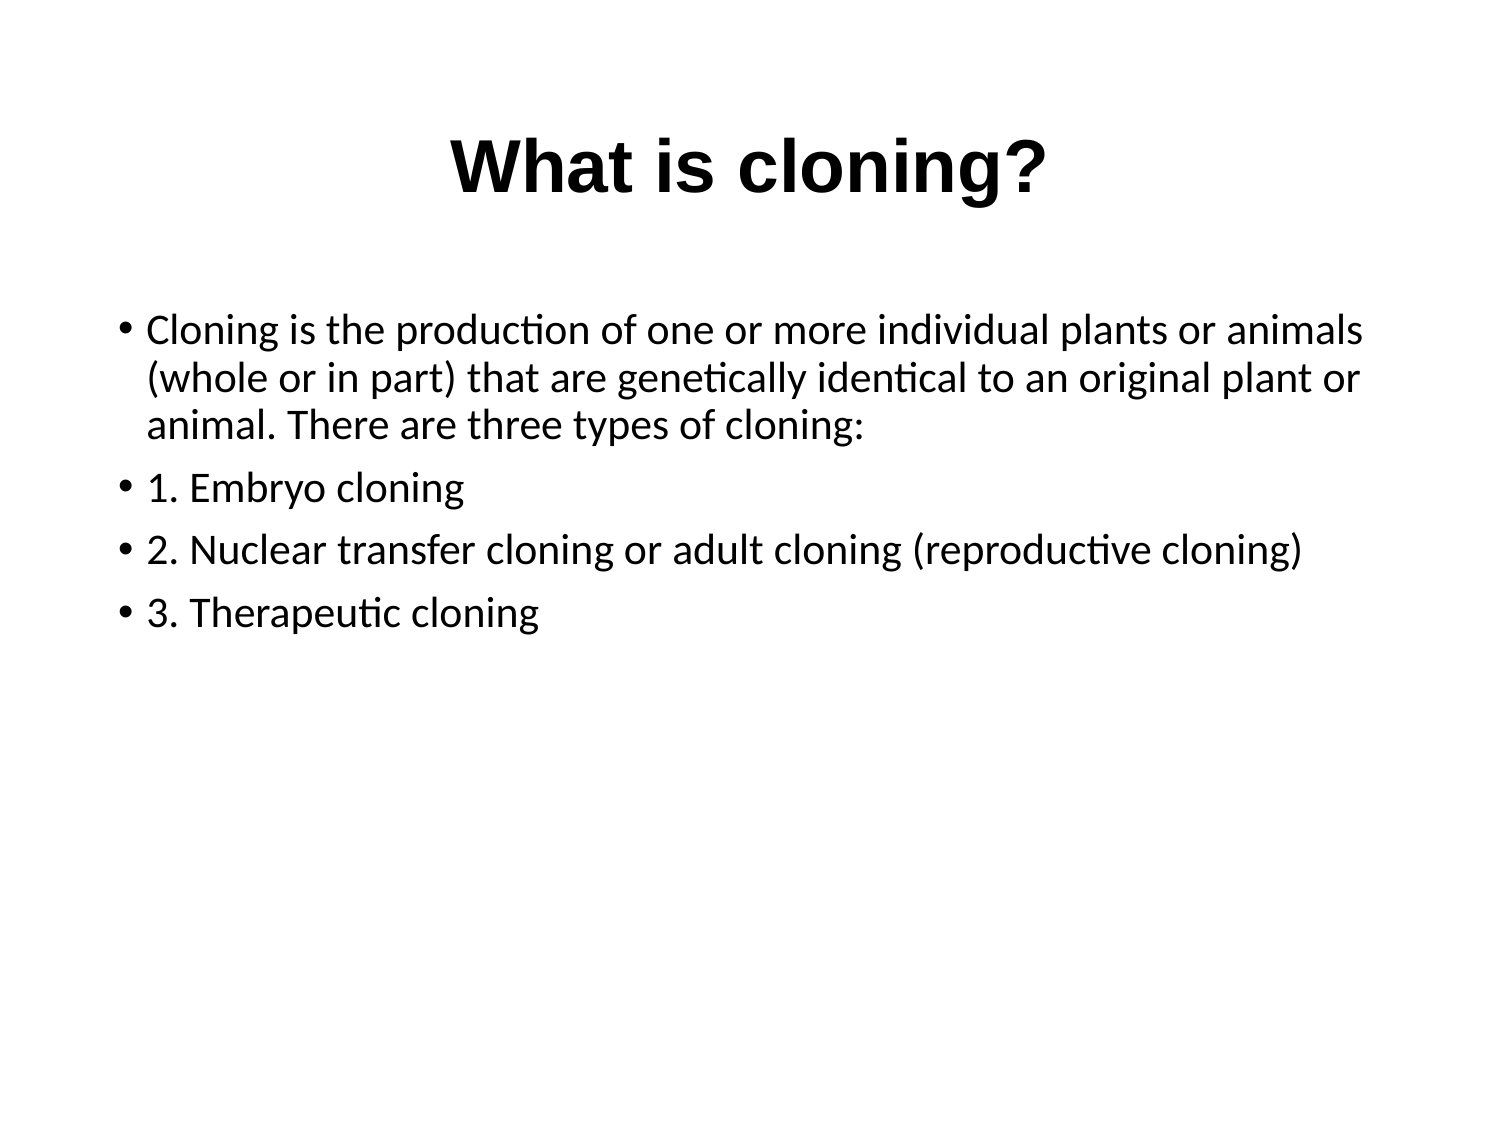

# What is cloning?
Cloning is the production of one or more individual plants or animals (whole or in part) that are genetically identical to an original plant or animal. There are three types of cloning:
1. Embryo cloning
2. Nuclear transfer cloning or adult cloning (reproductive cloning)
3. Therapeutic cloning